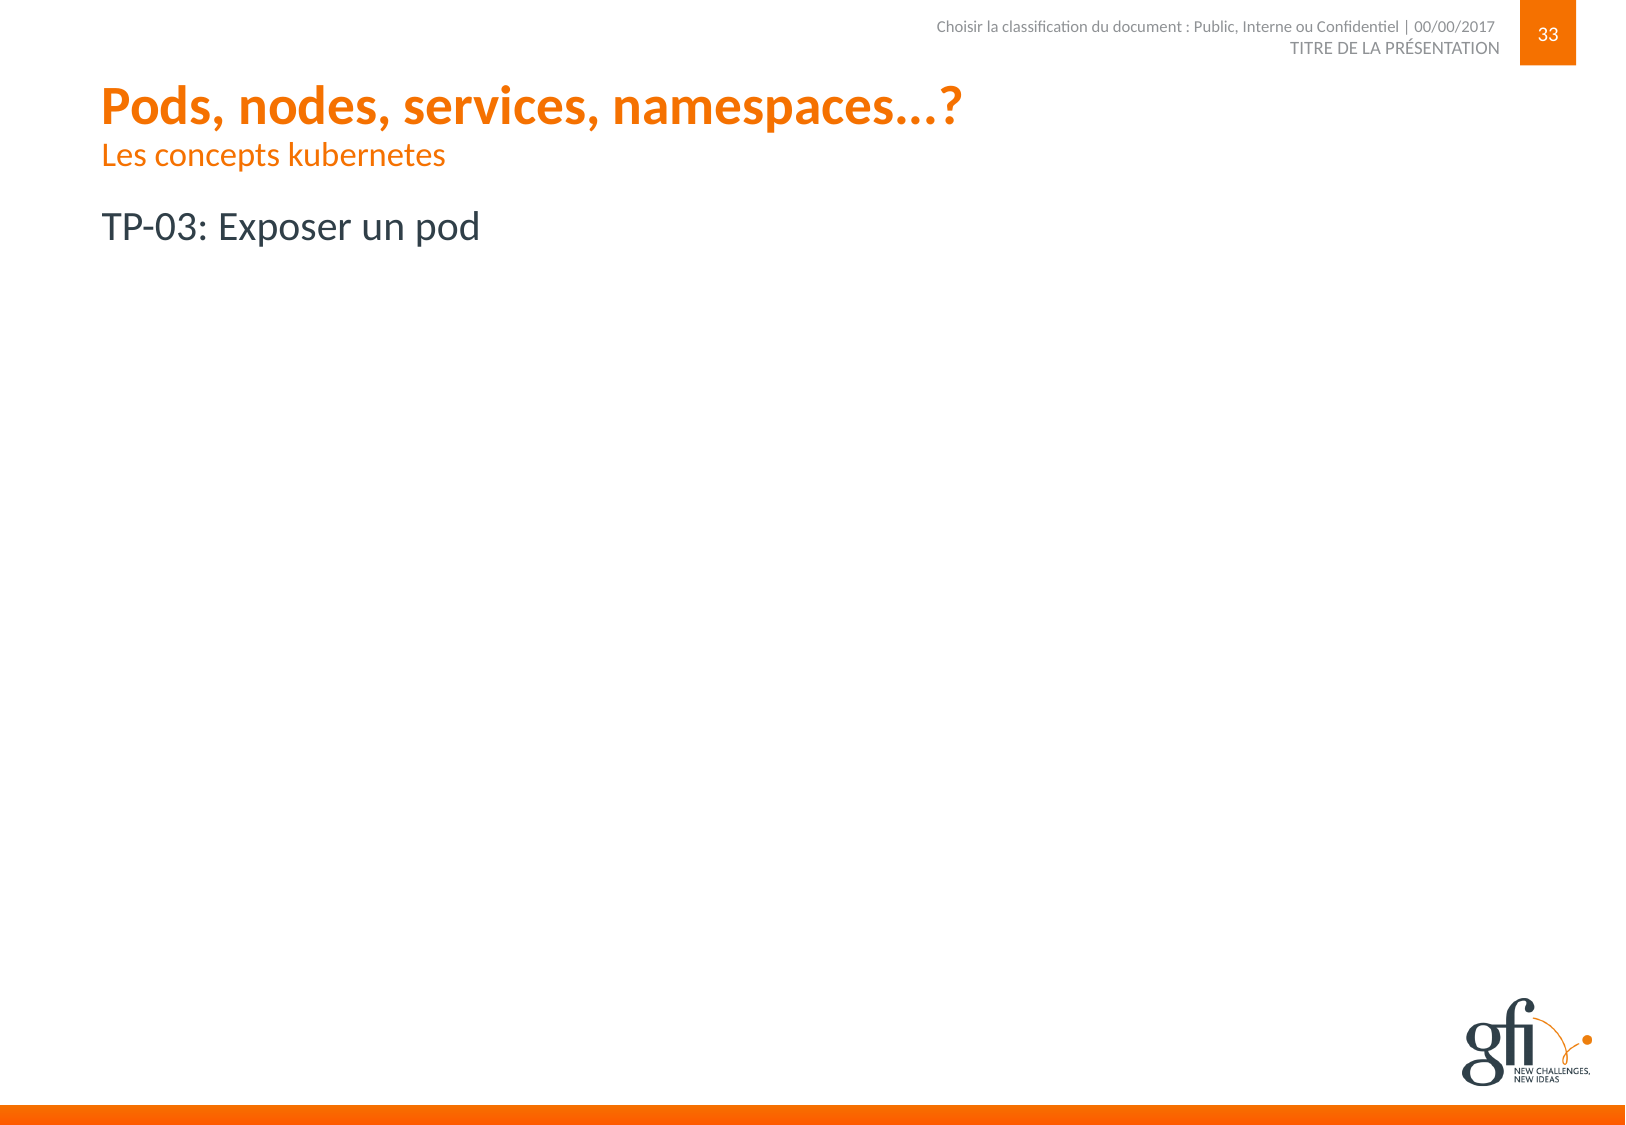

33
TITRE DE LA PRÉSENTATION
Choisir la classification du document : Public, Interne ou Confidentiel | 00/00/2017
# Pods, nodes, services, namespaces...? Les concepts kubernetes
TP-03: Exposer un pod